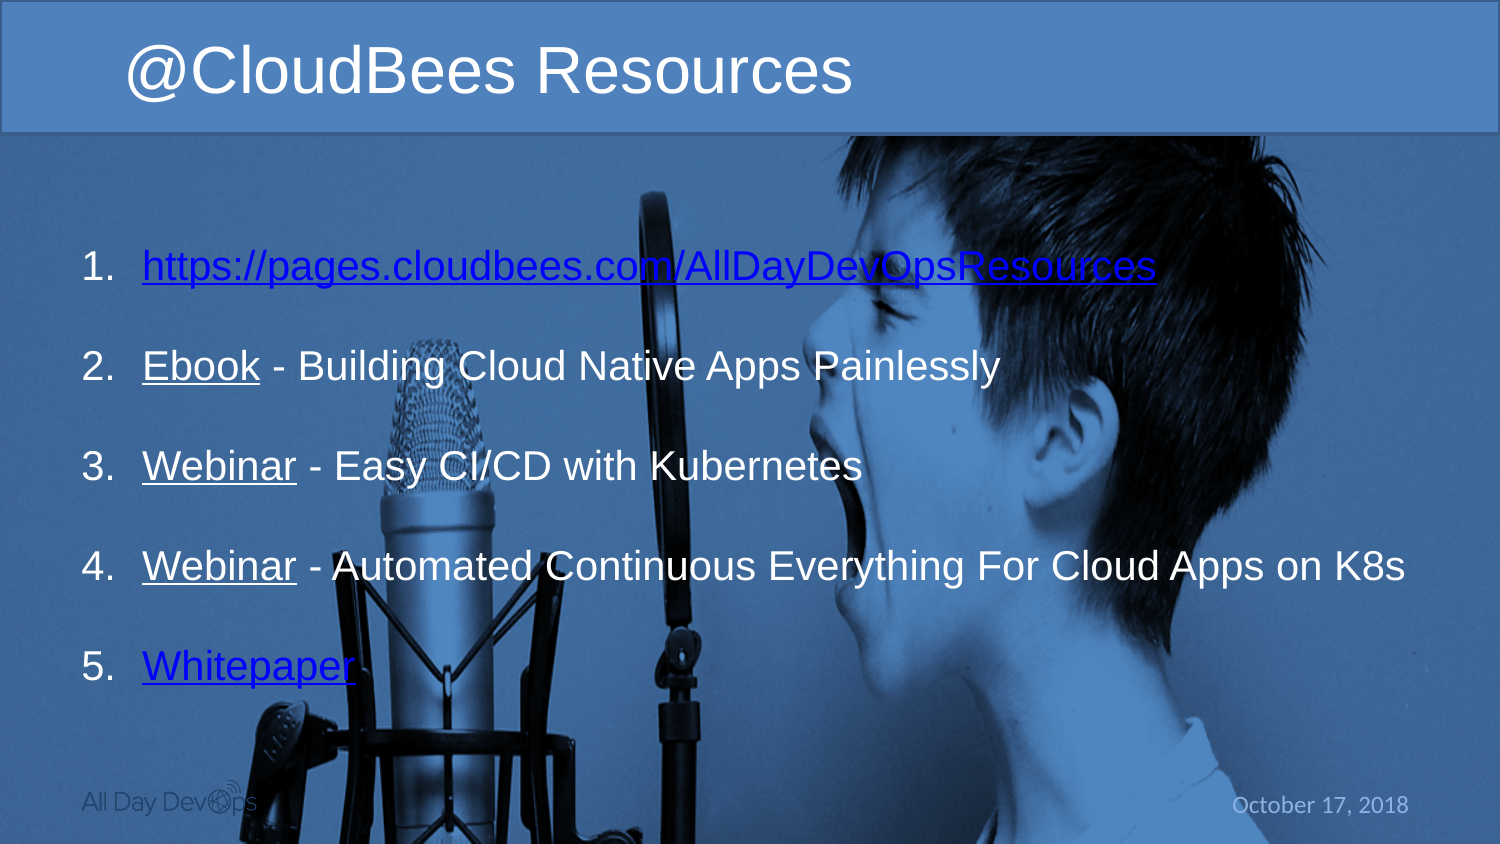

@CloudBees Resources
https://pages.cloudbees.com/AllDayDevOpsResources

Ebook - Building Cloud Native Apps Painlessly

Webinar - Easy CI/CD with Kubernetes

Webinar - Automated Continuous Everything For Cloud Apps on K8s

Whitepaper